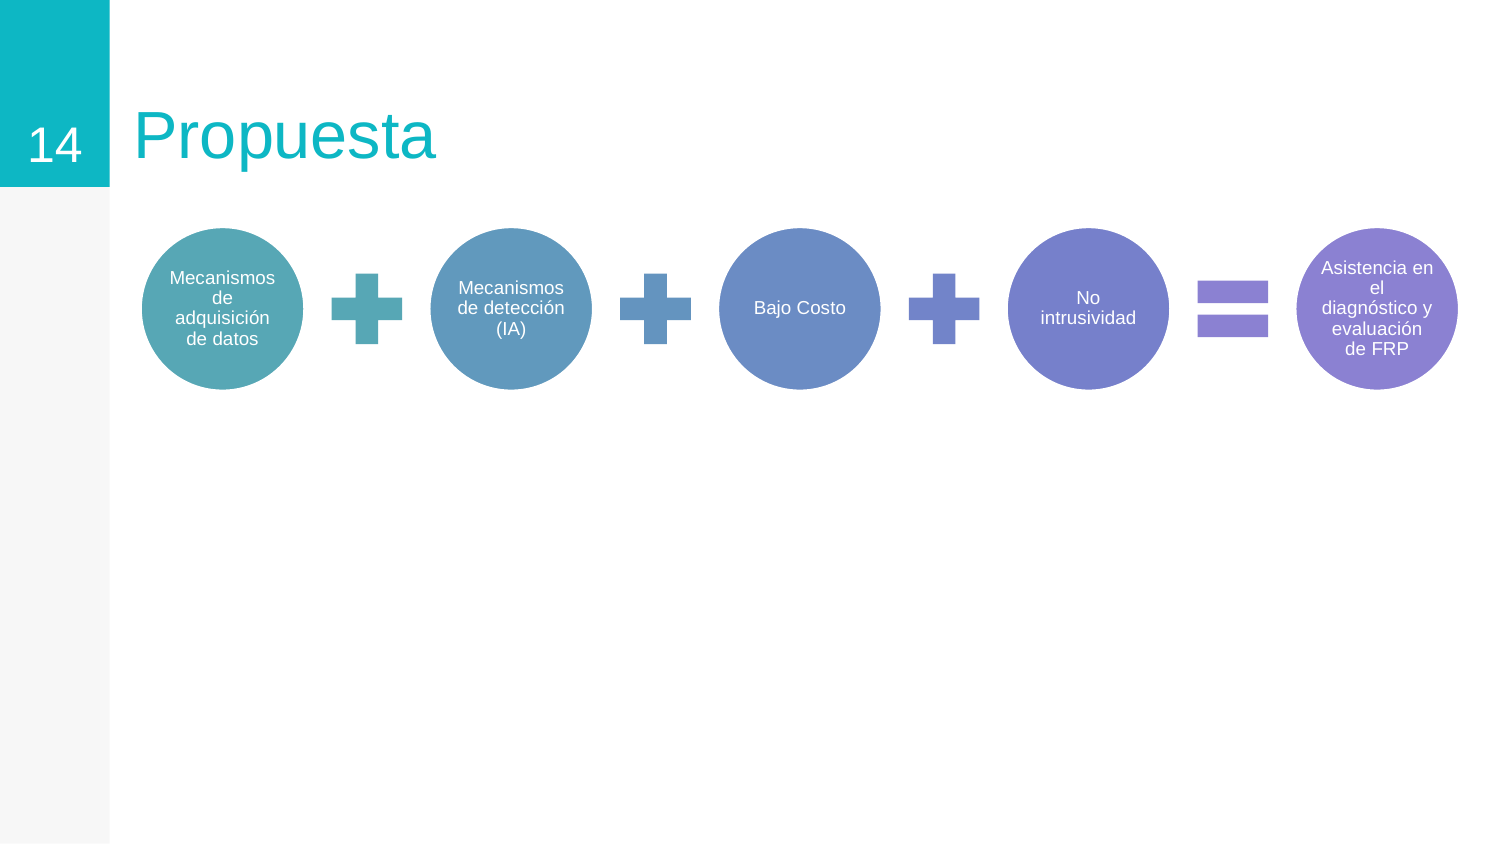

14
Propuesta
Mecanismos de adquisición de datos

Mecanismos de detección (IA)

Bajo Costo

No intrusividad

Asistencia en el diagnóstico y evaluación de FRP